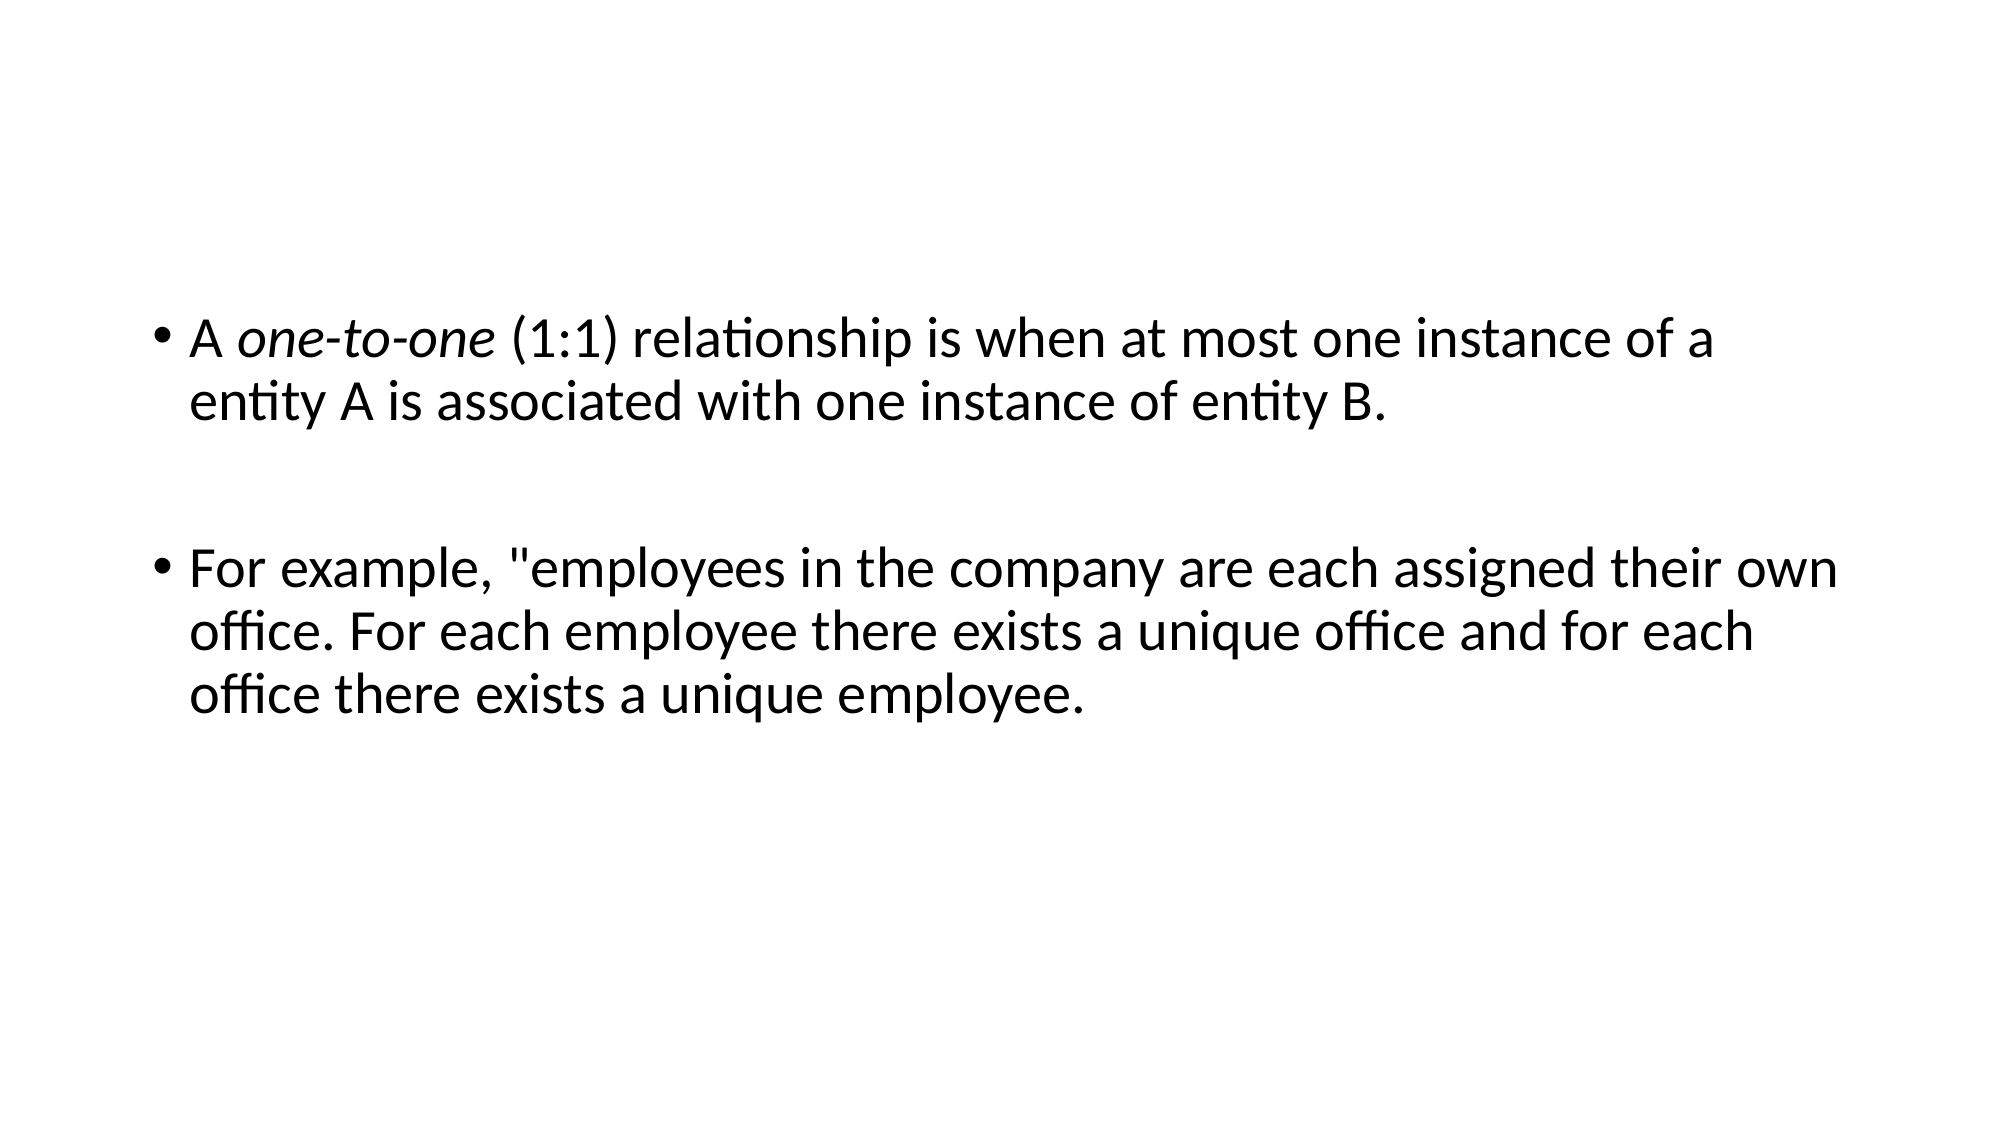

#
A one-to-one (1:1) relationship is when at most one instance of a entity A is associated with one instance of entity B.

For example, "employees in the company are each assigned their own office. For each employee there exists a unique office and for each office there exists a unique employee.